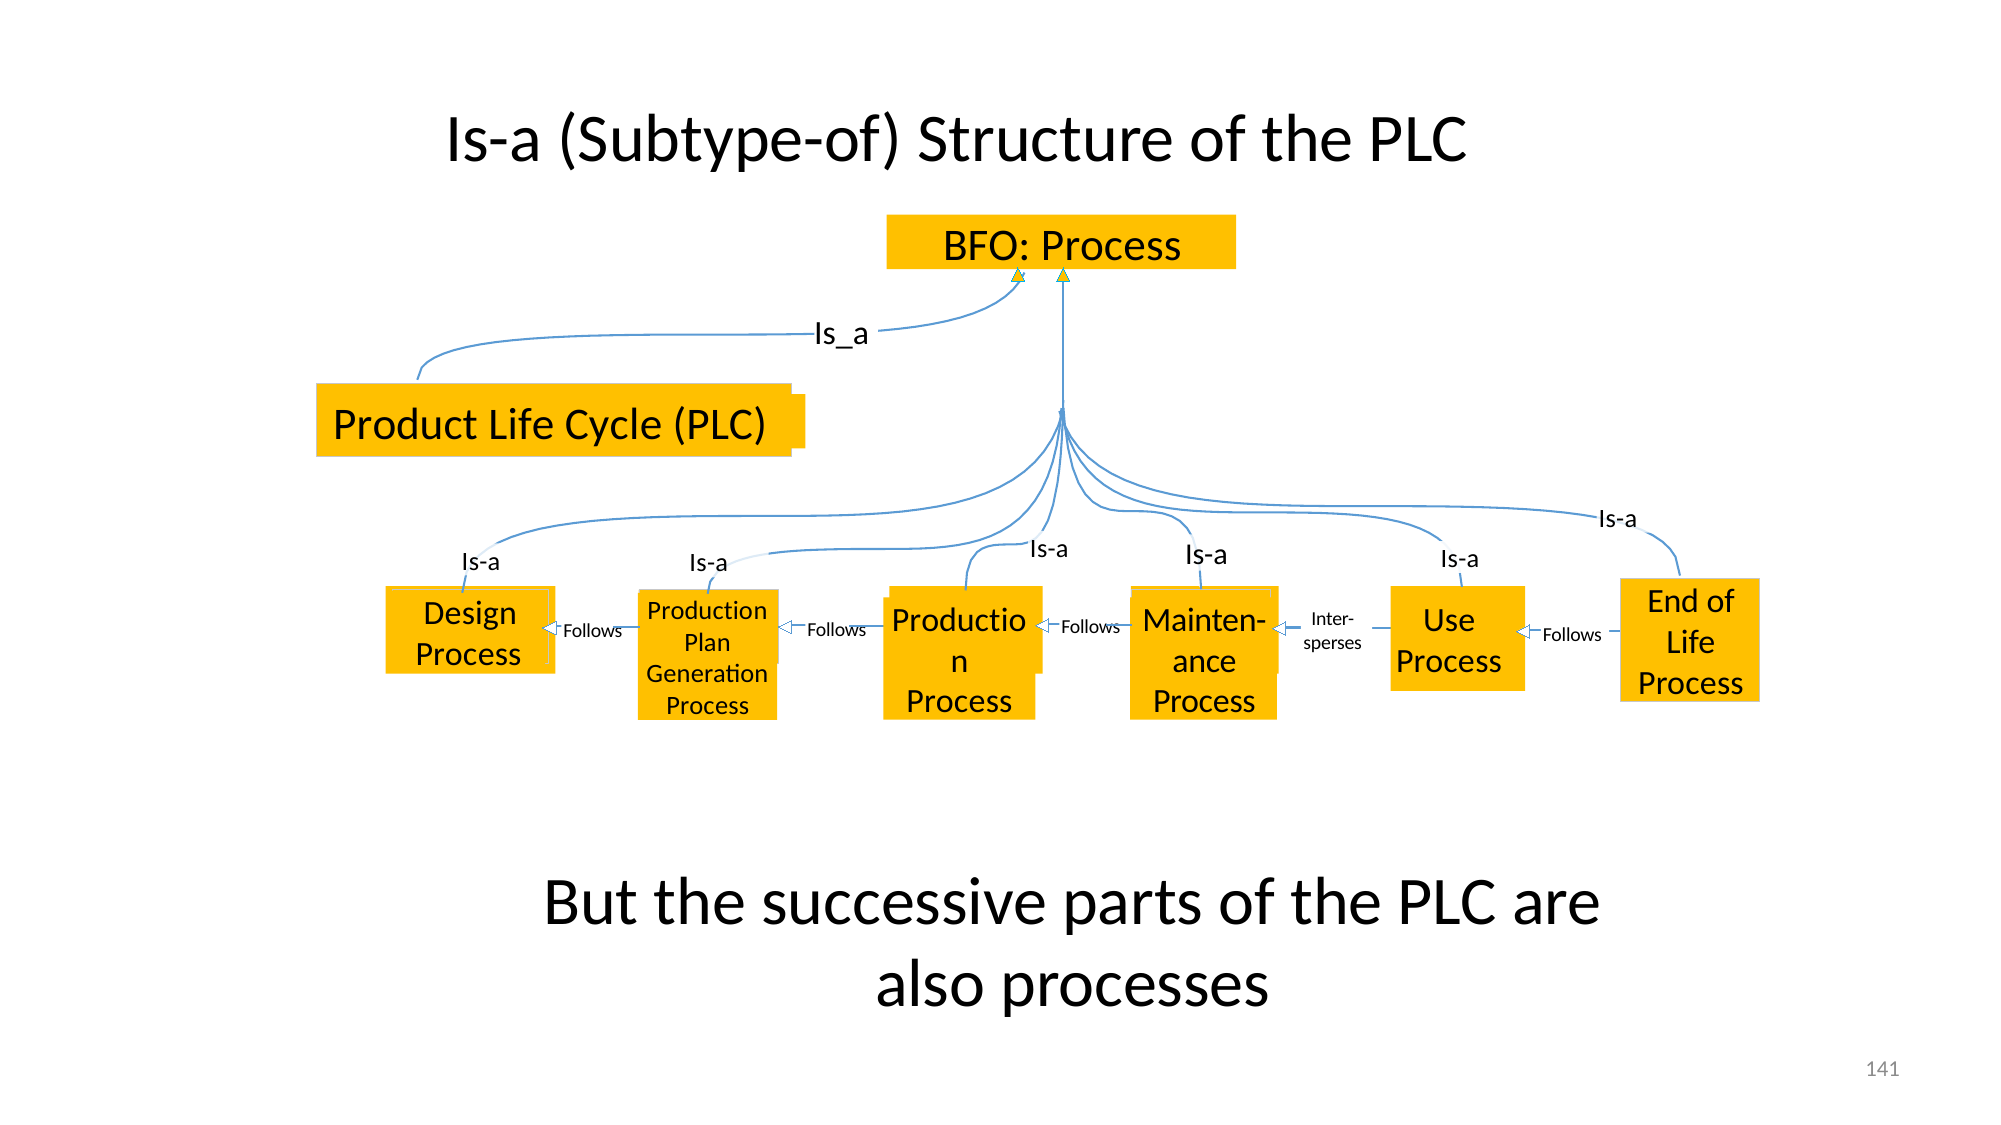

Is-a (Subtype-of) Structure of the PLC
BFO: Process

Is_a

Product Life Cycle (PLC)

Is-a
Is-a
Is-a
Is-a
Is-a
Is-a
End of Life Process

Design
Process
Production Plan
Generation Process
Use
Process
Mainten-ance Process
Production
Process

Inter-
sperses
Follows
Follows
Follows

Follows

But the successive parts of the PLC are also processes
141